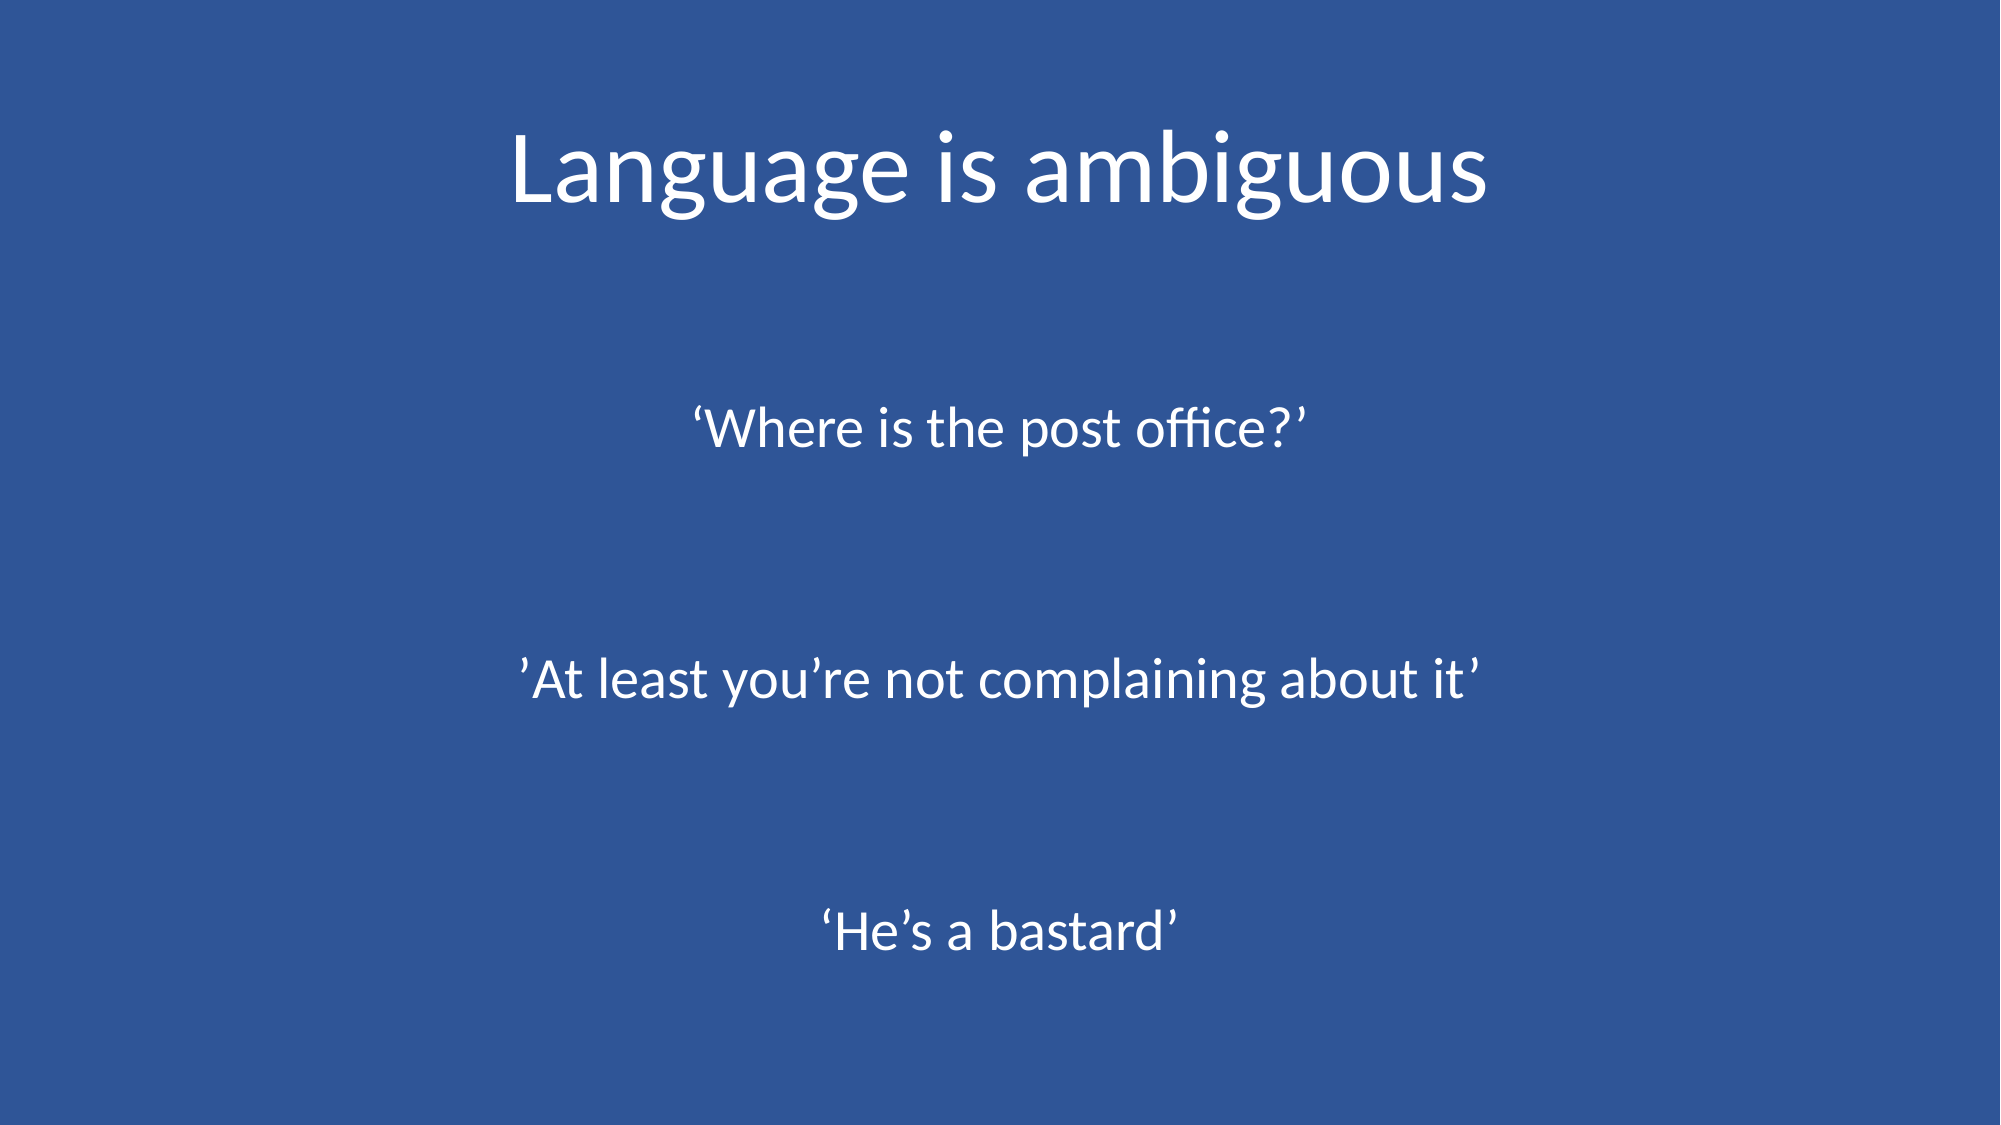

# Language is ambiguous

‘Where is the post office?’

’At least you’re not complaining about it’

‘He’s a bastard’